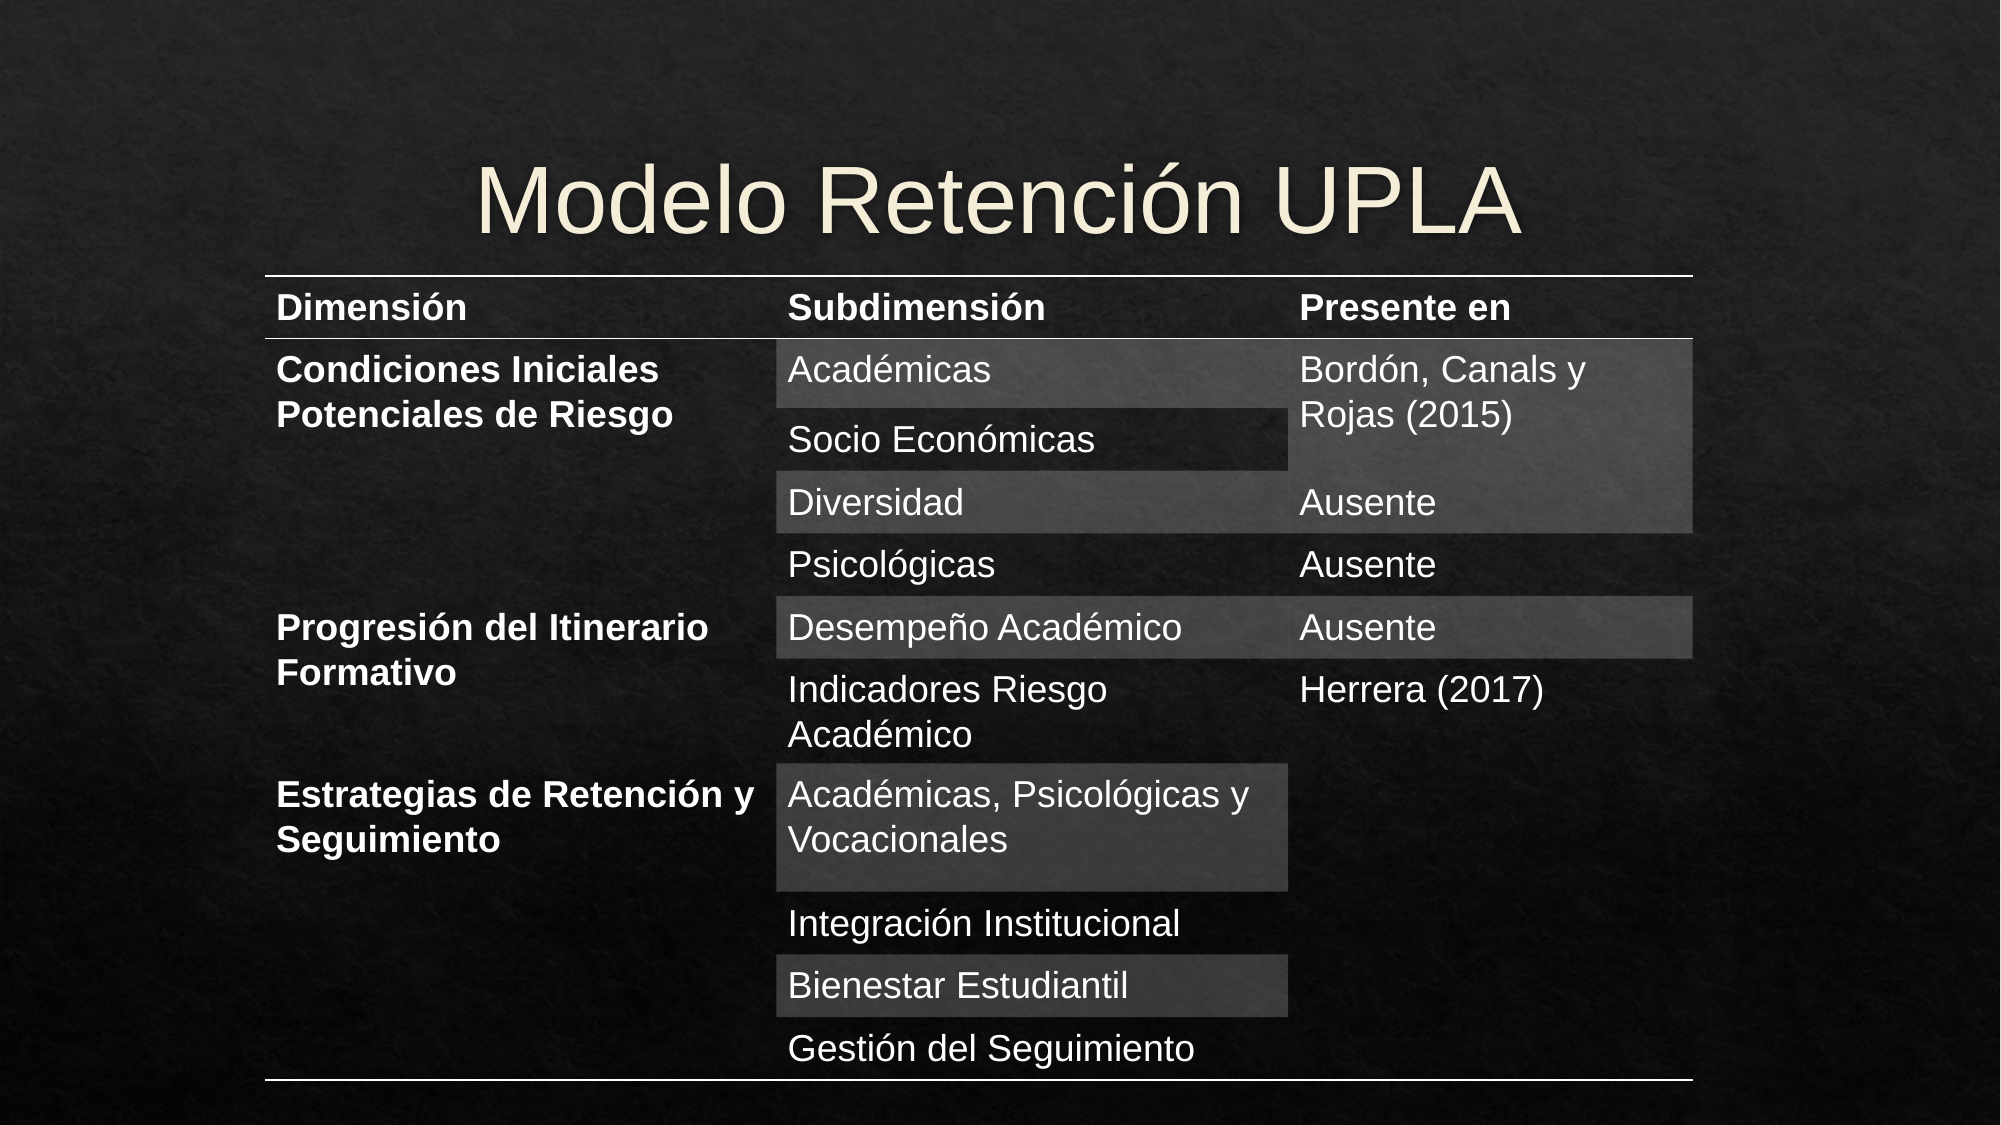

# Modelo Retención UPLA
| Dimensión | Subdimensión | Presente en |
| --- | --- | --- |
| Condiciones Iniciales Potenciales de Riesgo | Académicas | Bordón, Canals y Rojas (2015) |
|  | Socio Económicas |  |
|  | Diversidad | Ausente |
|  | Psicológicas | Ausente |
| Progresión del Itinerario Formativo | Desempeño Académico | Ausente |
|  | Indicadores Riesgo Académico | Herrera (2017) |
| Estrategias de Retención y Seguimiento | Académicas, Psicológicas y Vocacionales |  |
|  | Integración Institucional |  |
|  | Bienestar Estudiantil |  |
|  | Gestión del Seguimiento |  |